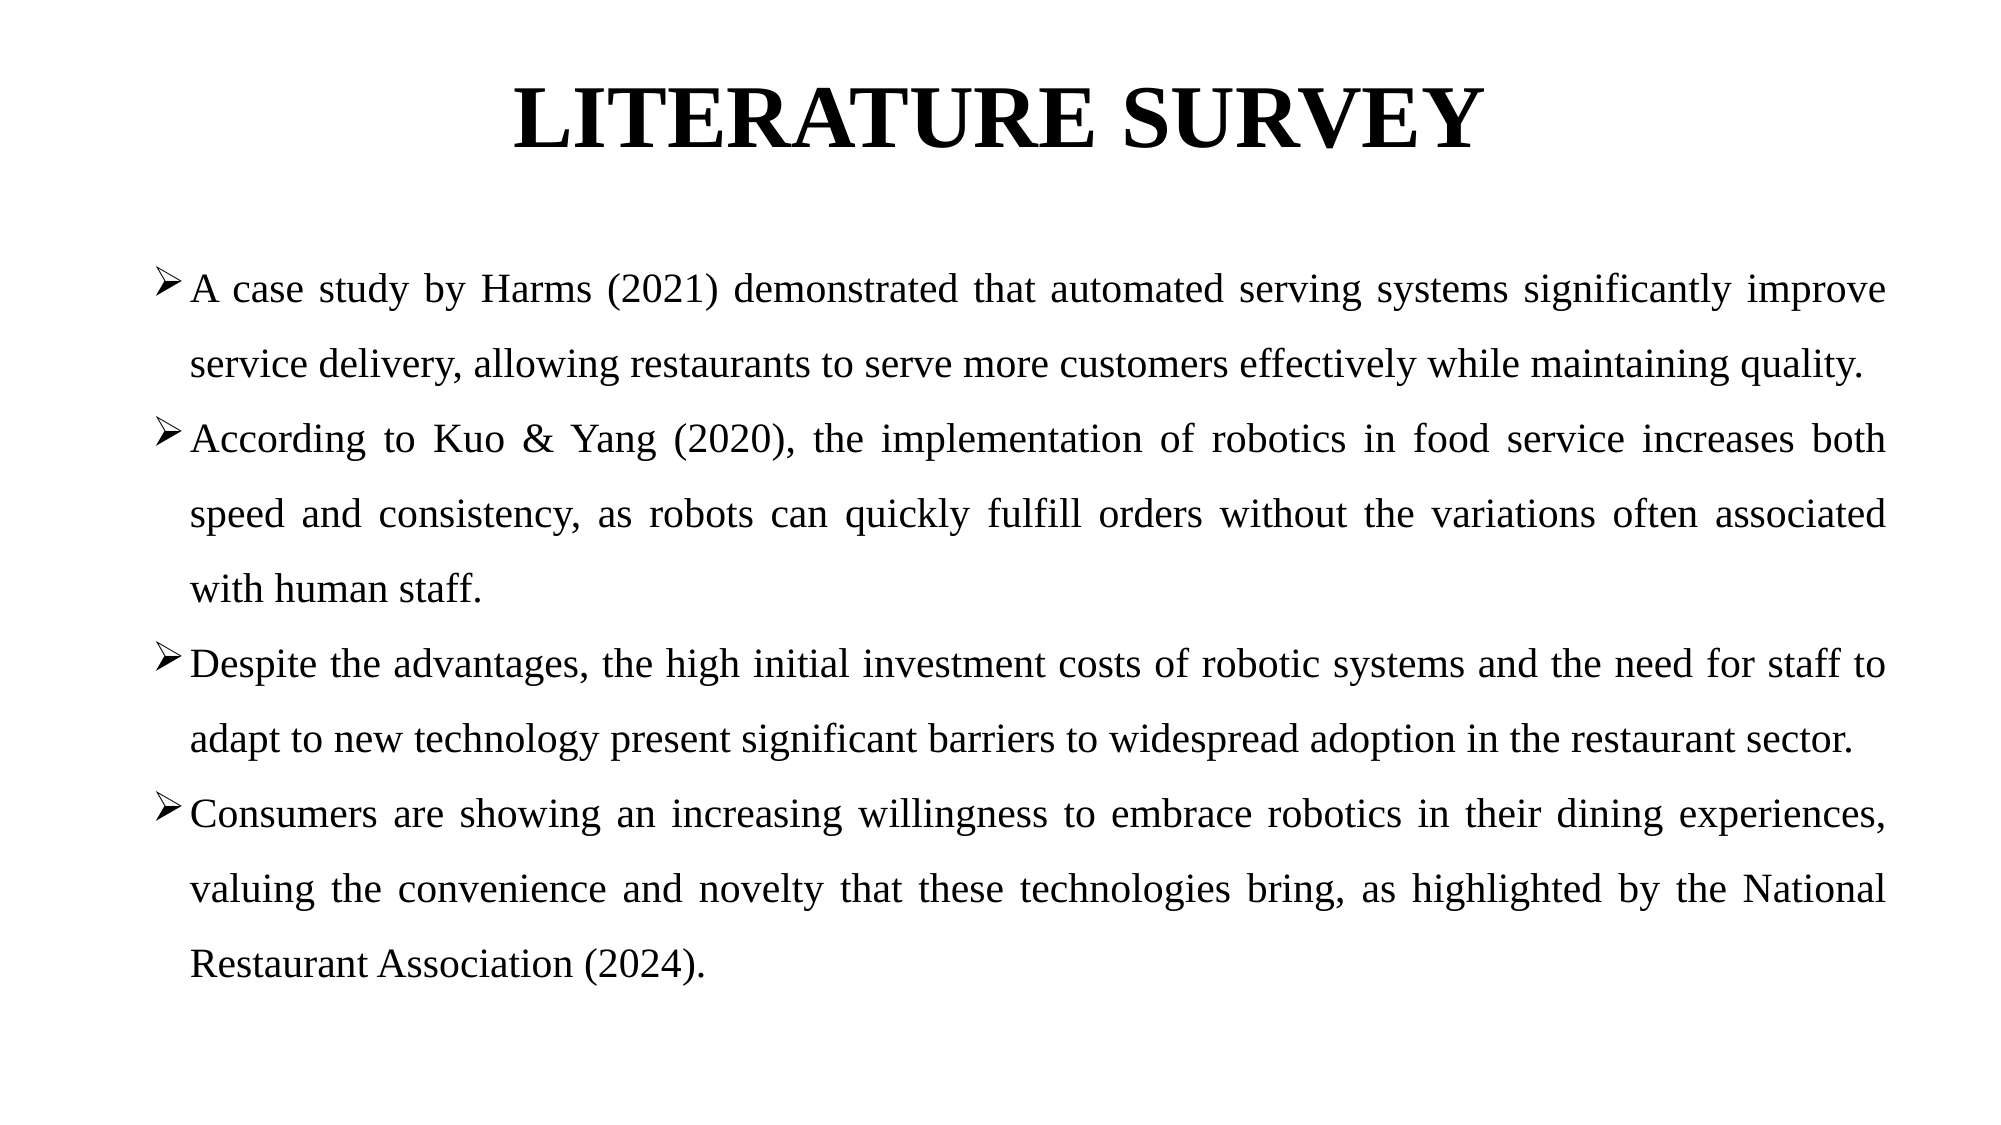

# LITERATURE SURVEY

A case study by Harms (2021) demonstrated that automated serving systems significantly improve service delivery, allowing restaurants to serve more customers effectively while maintaining quality.
According to Kuo & Yang (2020), the implementation of robotics in food service increases both speed and consistency, as robots can quickly fulfill orders without the variations often associated with human staff.
Despite the advantages, the high initial investment costs of robotic systems and the need for staff to adapt to new technology present significant barriers to widespread adoption in the restaurant sector.
Consumers are showing an increasing willingness to embrace robotics in their dining experiences, valuing the convenience and novelty that these technologies bring, as highlighted by the National Restaurant Association (2024).